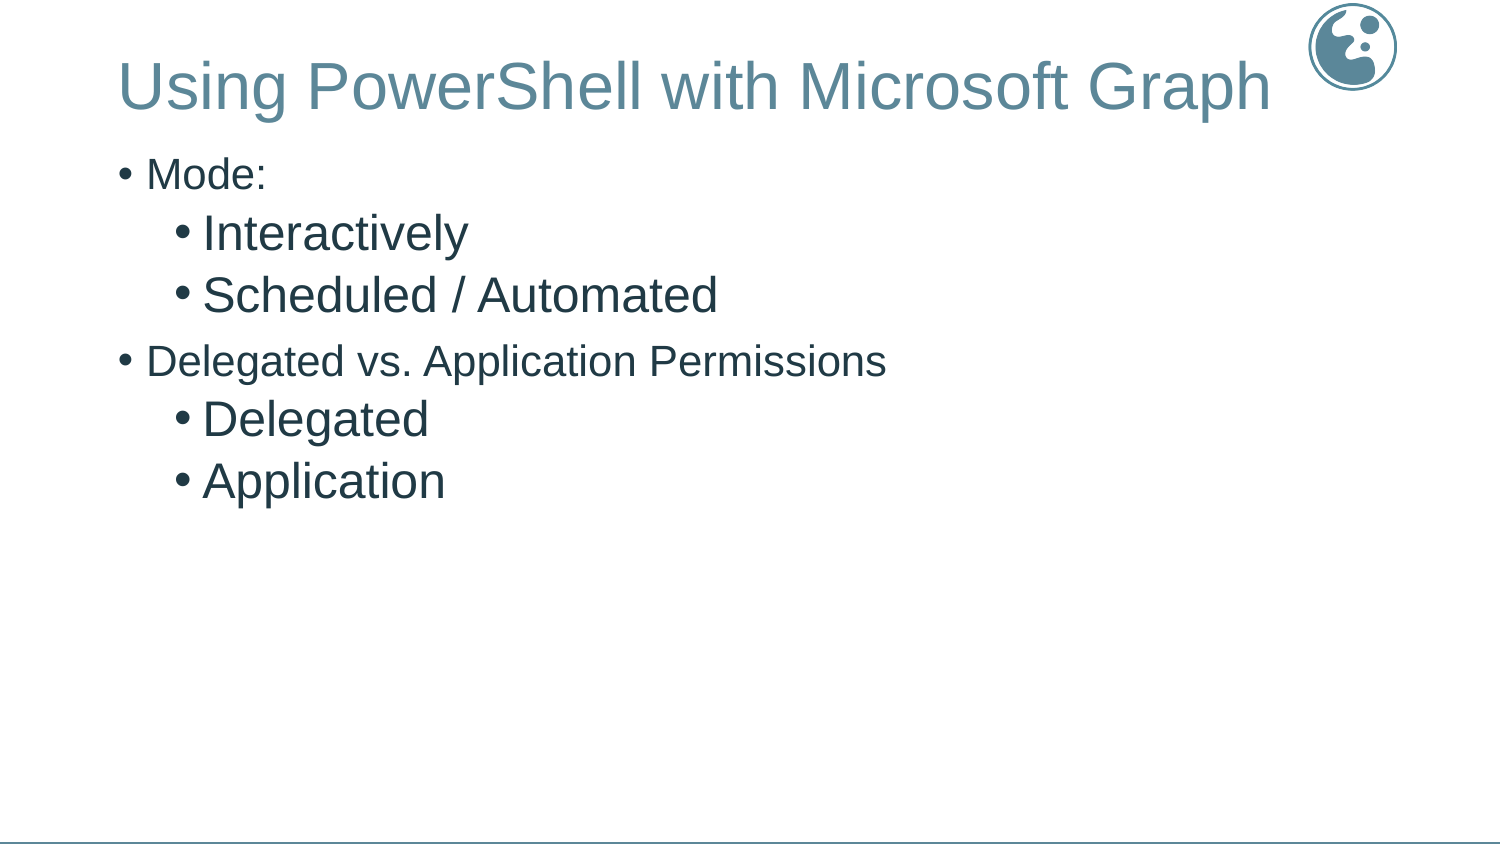

# Using PowerShell with Microsoft Graph
Mode:
Interactively
Scheduled / Automated
Delegated vs. Application Permissions
Delegated
Application